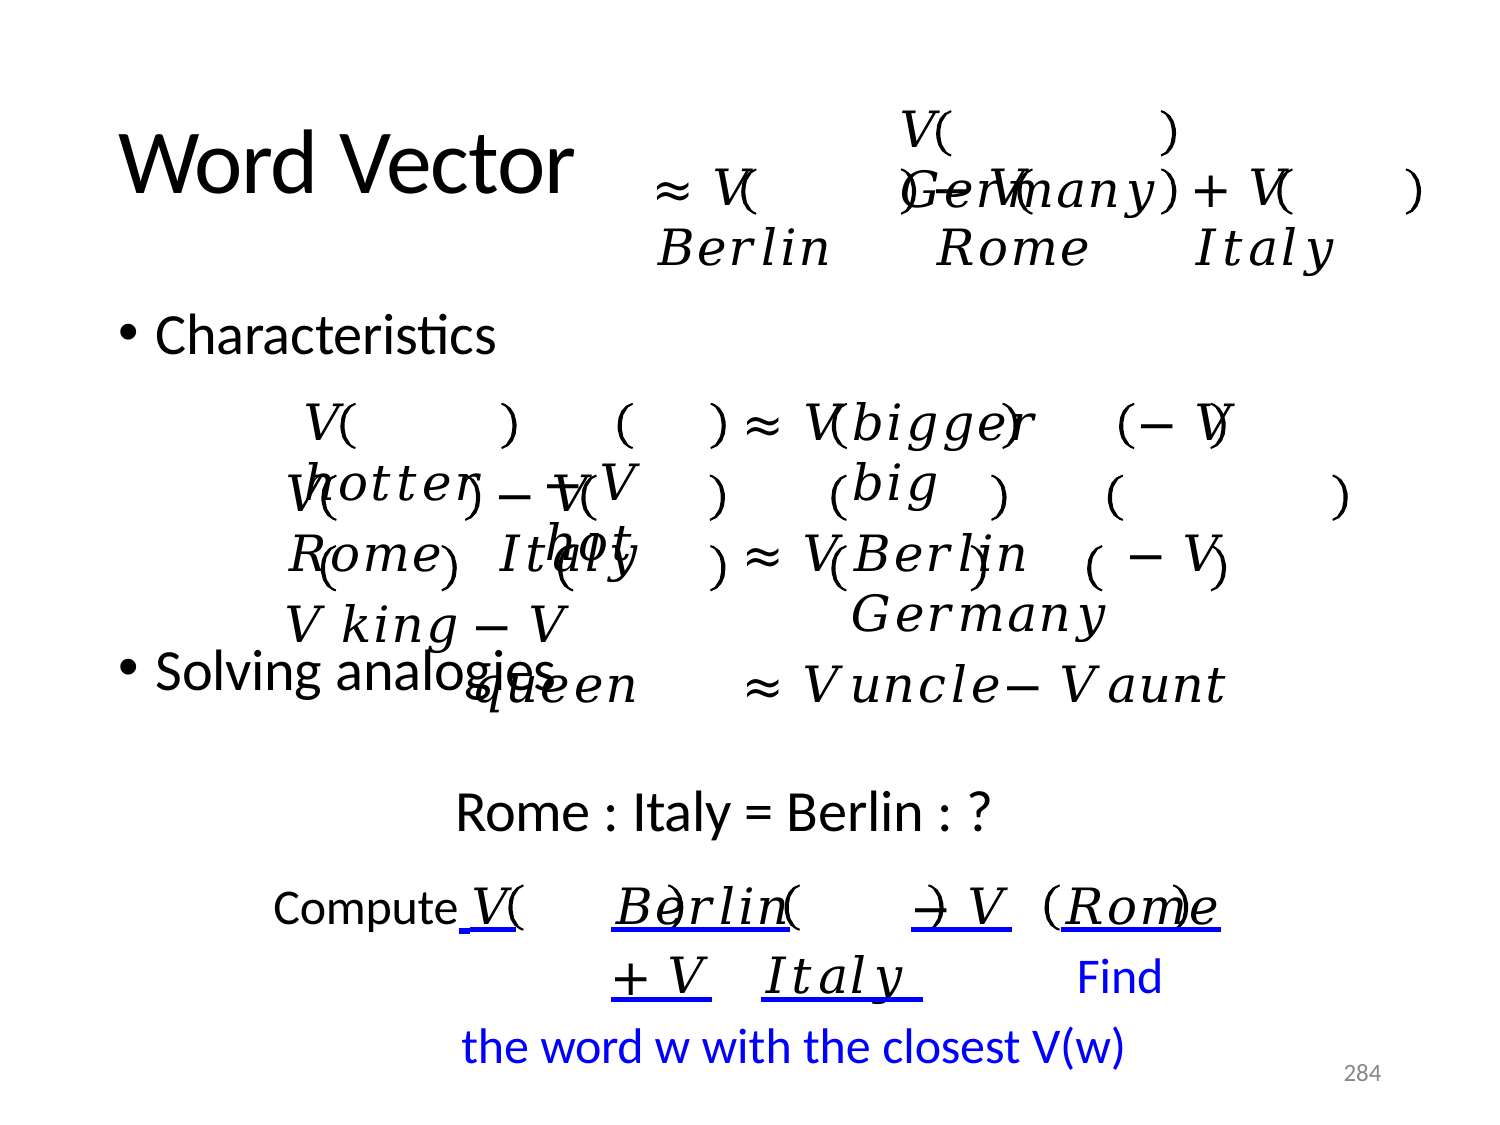

𝑉	𝐺𝑒𝑟𝑚𝑎𝑛𝑦
# Word Vector

≈ 𝑉	𝐵𝑒𝑟𝑙𝑖𝑛
− 𝑉	𝑅𝑜𝑚𝑒
+ 𝑉	𝐼𝑡𝑎𝑙𝑦

Characteristics
𝑉	ℎ𝑜𝑡𝑡𝑒𝑟	− 𝑉	ℎ𝑜𝑡
≈ 𝑉	𝑏𝑖𝑔𝑔𝑒𝑟	− 𝑉	𝑏𝑖𝑔
≈ 𝑉	𝐵𝑒𝑟𝑙𝑖𝑛	− 𝑉	𝐺𝑒𝑟𝑚𝑎𝑛𝑦
≈ 𝑉	𝑢𝑛𝑐𝑙𝑒	− 𝑉	𝑎𝑢𝑛𝑡

𝑉	𝑅𝑜𝑚𝑒
𝑉	𝑘𝑖𝑛𝑔
− 𝑉	𝐼𝑡𝑎𝑙𝑦
− 𝑉	𝑞𝑢𝑒𝑒𝑛

Solving analogies

Rome : Italy = Berlin : ?
Compute 𝑉	𝐵𝑒𝑟𝑙𝑖𝑛	− 𝑉	𝑅𝑜𝑚𝑒	+ 𝑉	𝐼𝑡𝑎𝑙𝑦 	 Find the word w with the closest V(w)

284